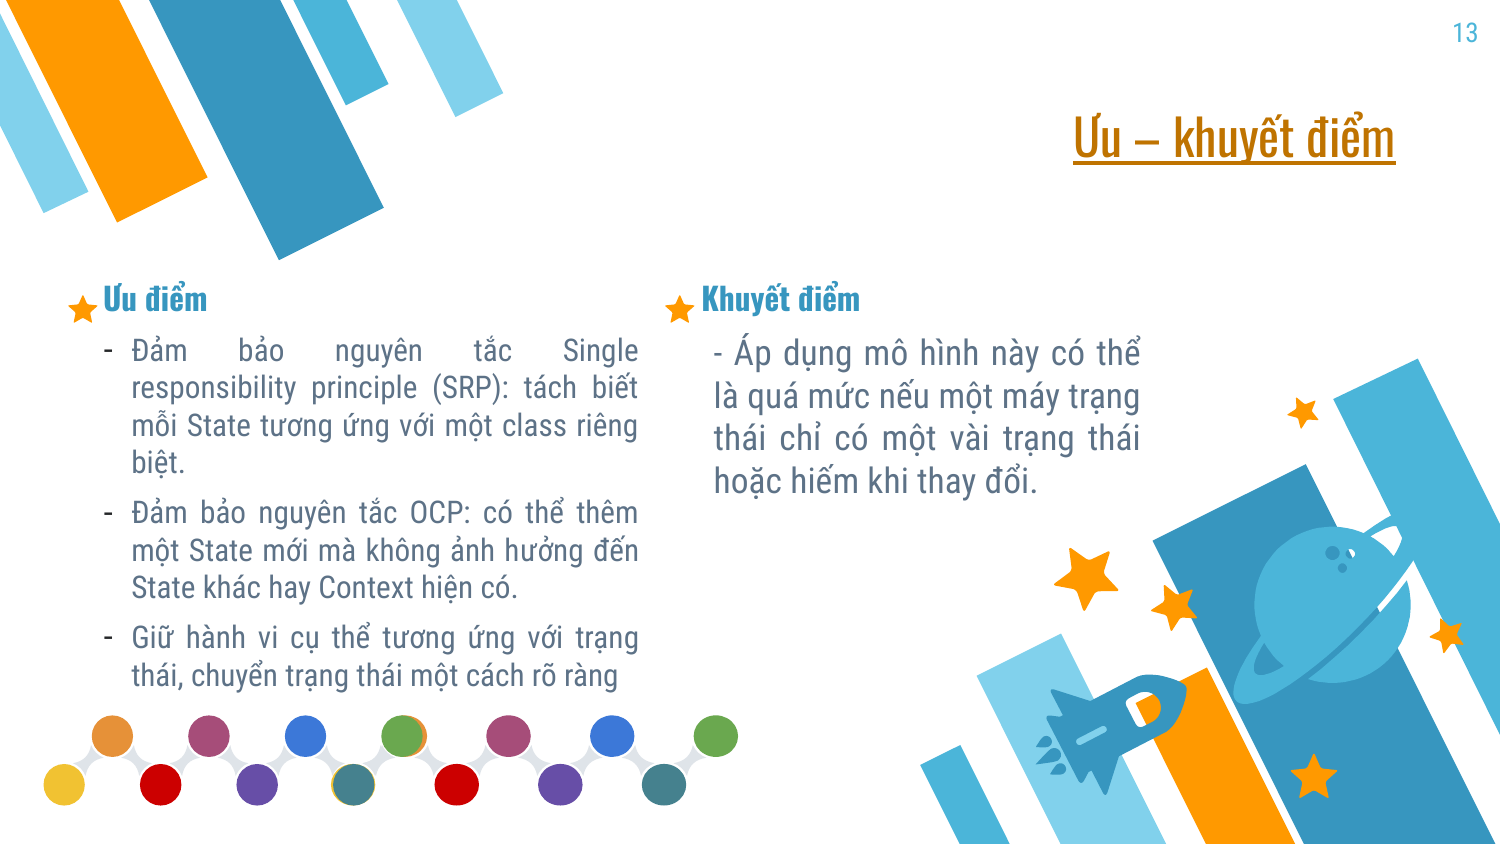

13
Ưu – khuyết điểm
Ưu điểm
Đảm bảo nguyên tắc Single responsibility principle (SRP): tách biết mỗi State tương ứng với một class riêng biệt.
Đảm bảo nguyên tắc OCP: có thể thêm một State mới mà không ảnh hưởng đến State khác hay Context hiện có.
Giữ hành vi cụ thể tương ứng với trạng thái, chuyển trạng thái một cách rõ ràng
Khuyết điểm
- Áp dụng mô hình này có thể là quá mức nếu một máy trạng thái chỉ có một vài trạng thái hoặc hiếm khi thay đổi.